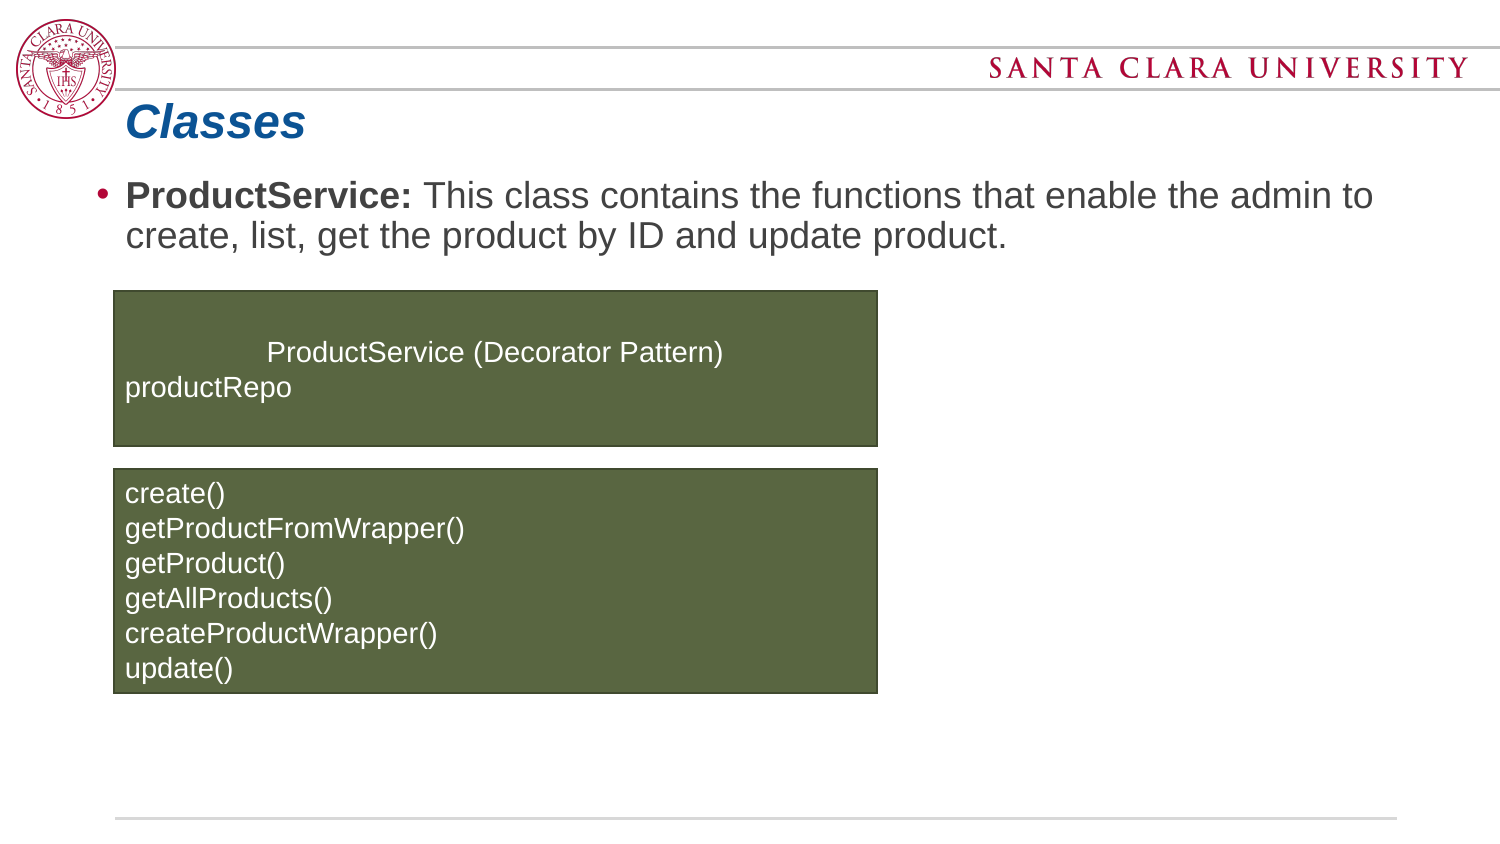

# Classes
ProductService: This class contains the functions that enable the admin to create, list, get the product by ID and update product.

ProductService (Decorator Pattern)
productRepo
create()
getProductFromWrapper()
getProduct()
getAllProducts()
createProductWrapper()
update()